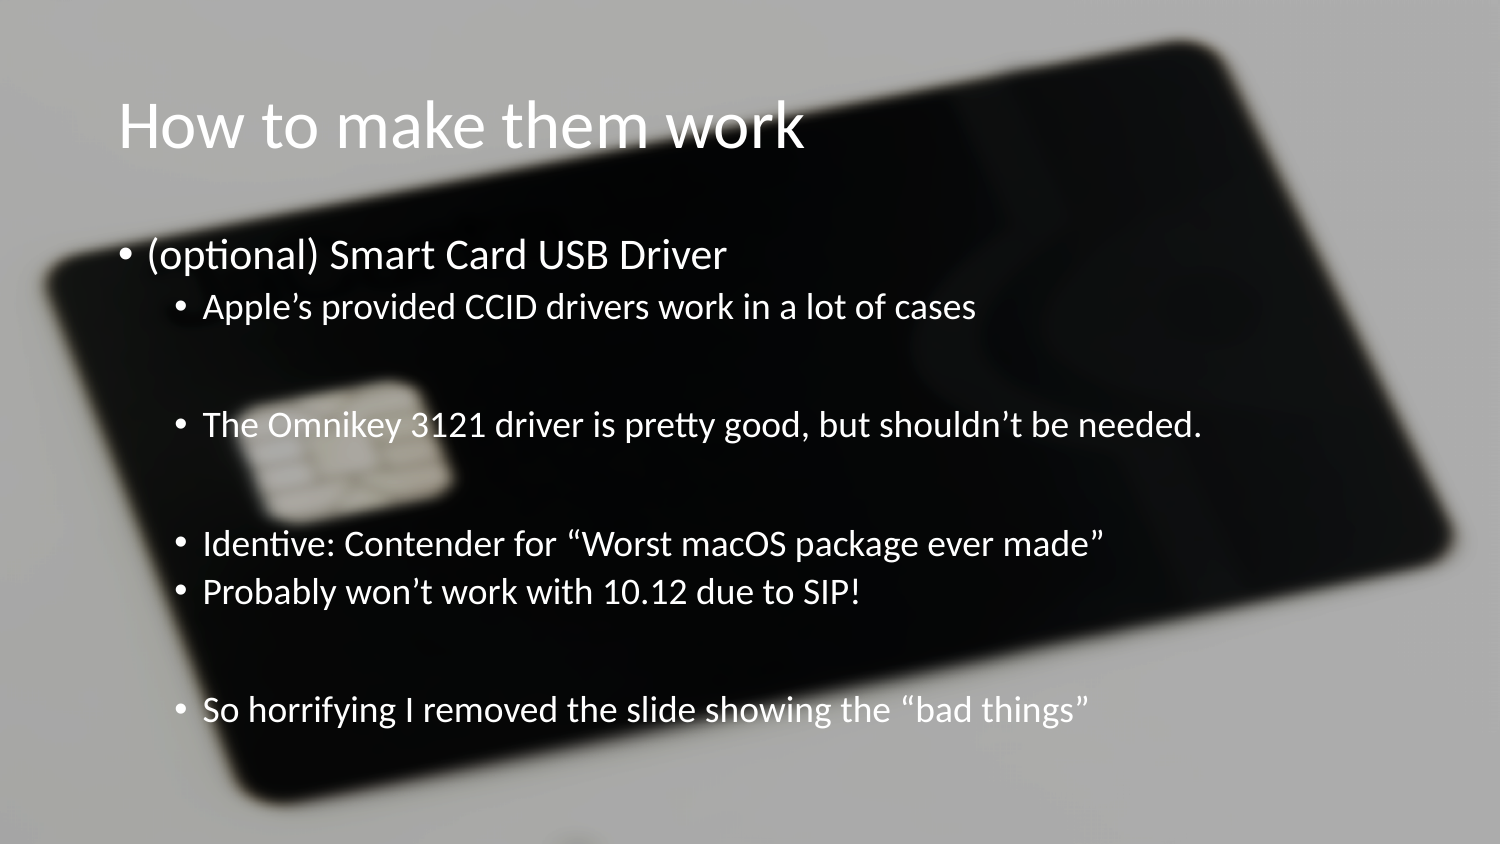

# How to make them work
(optional) Smart Card USB Driver
Apple’s provided CCID drivers work in a lot of cases

The Omnikey 3121 driver is pretty good, but shouldn’t be needed.

Identive: Contender for “Worst macOS package ever made”
Probably won’t work with 10.12 due to SIP!

So horrifying I removed the slide showing the “bad things”